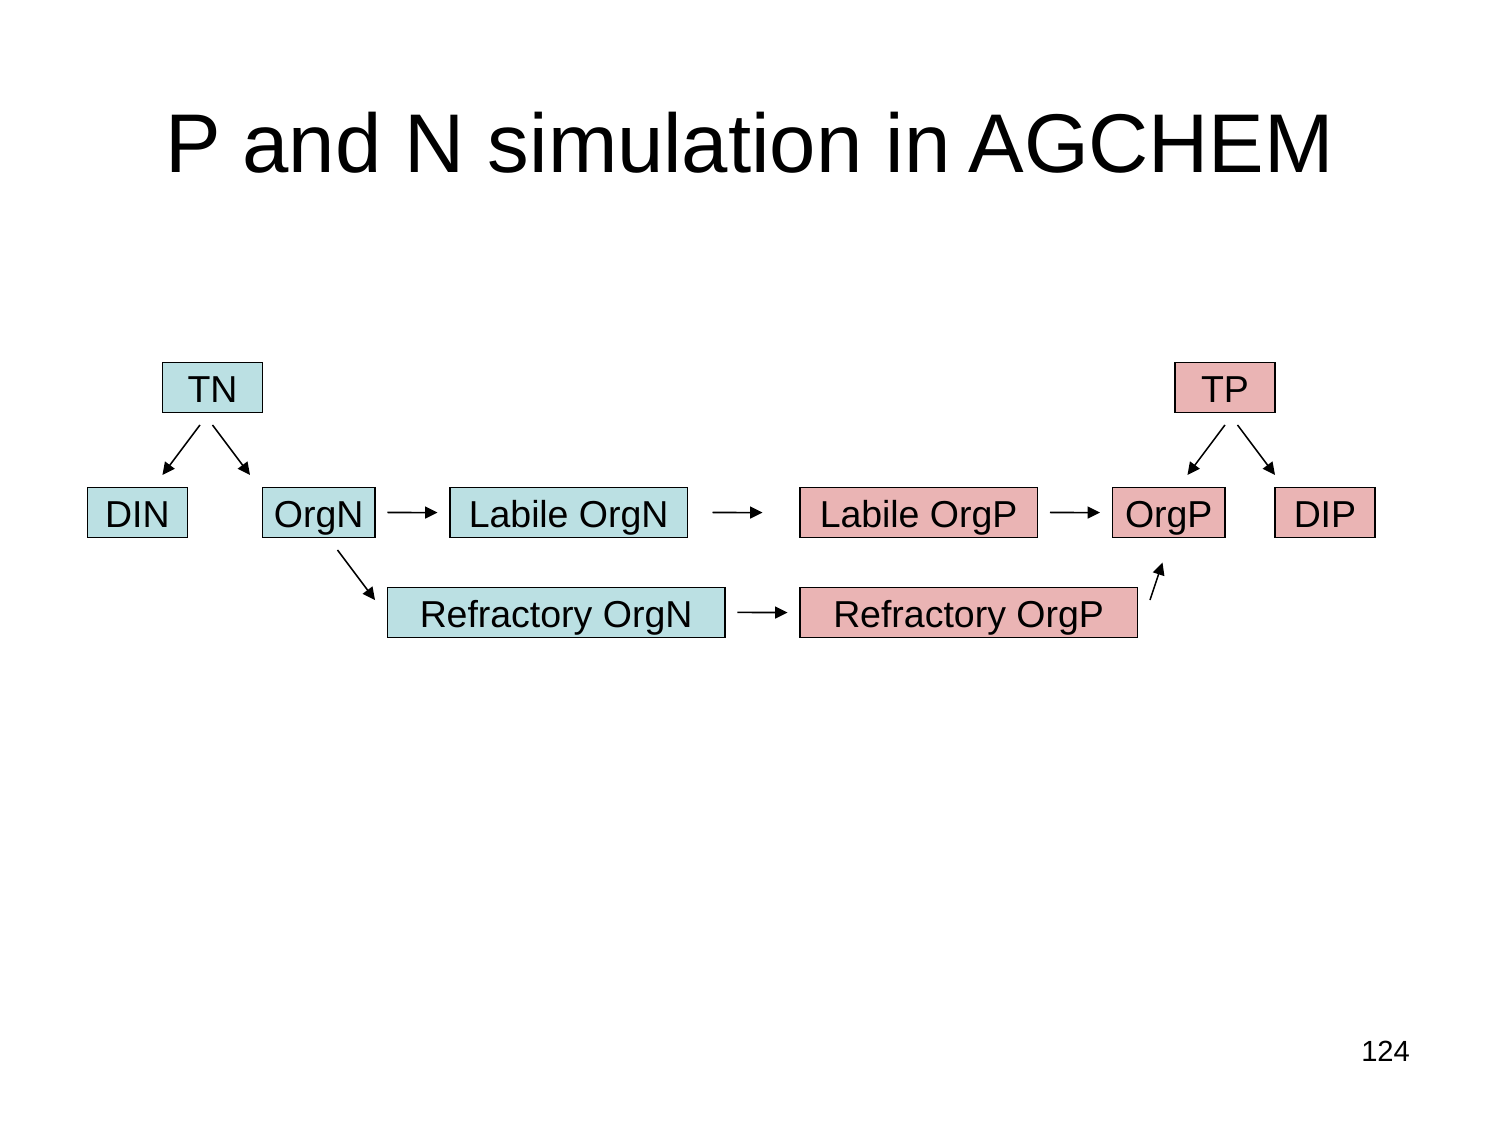

# P and N simulation in AGCHEM
TN
TP

DIN
OrgN
Labile OrgN
Labile OrgP
OrgP
DIP

Refractory OrgN
Refractory OrgP

124